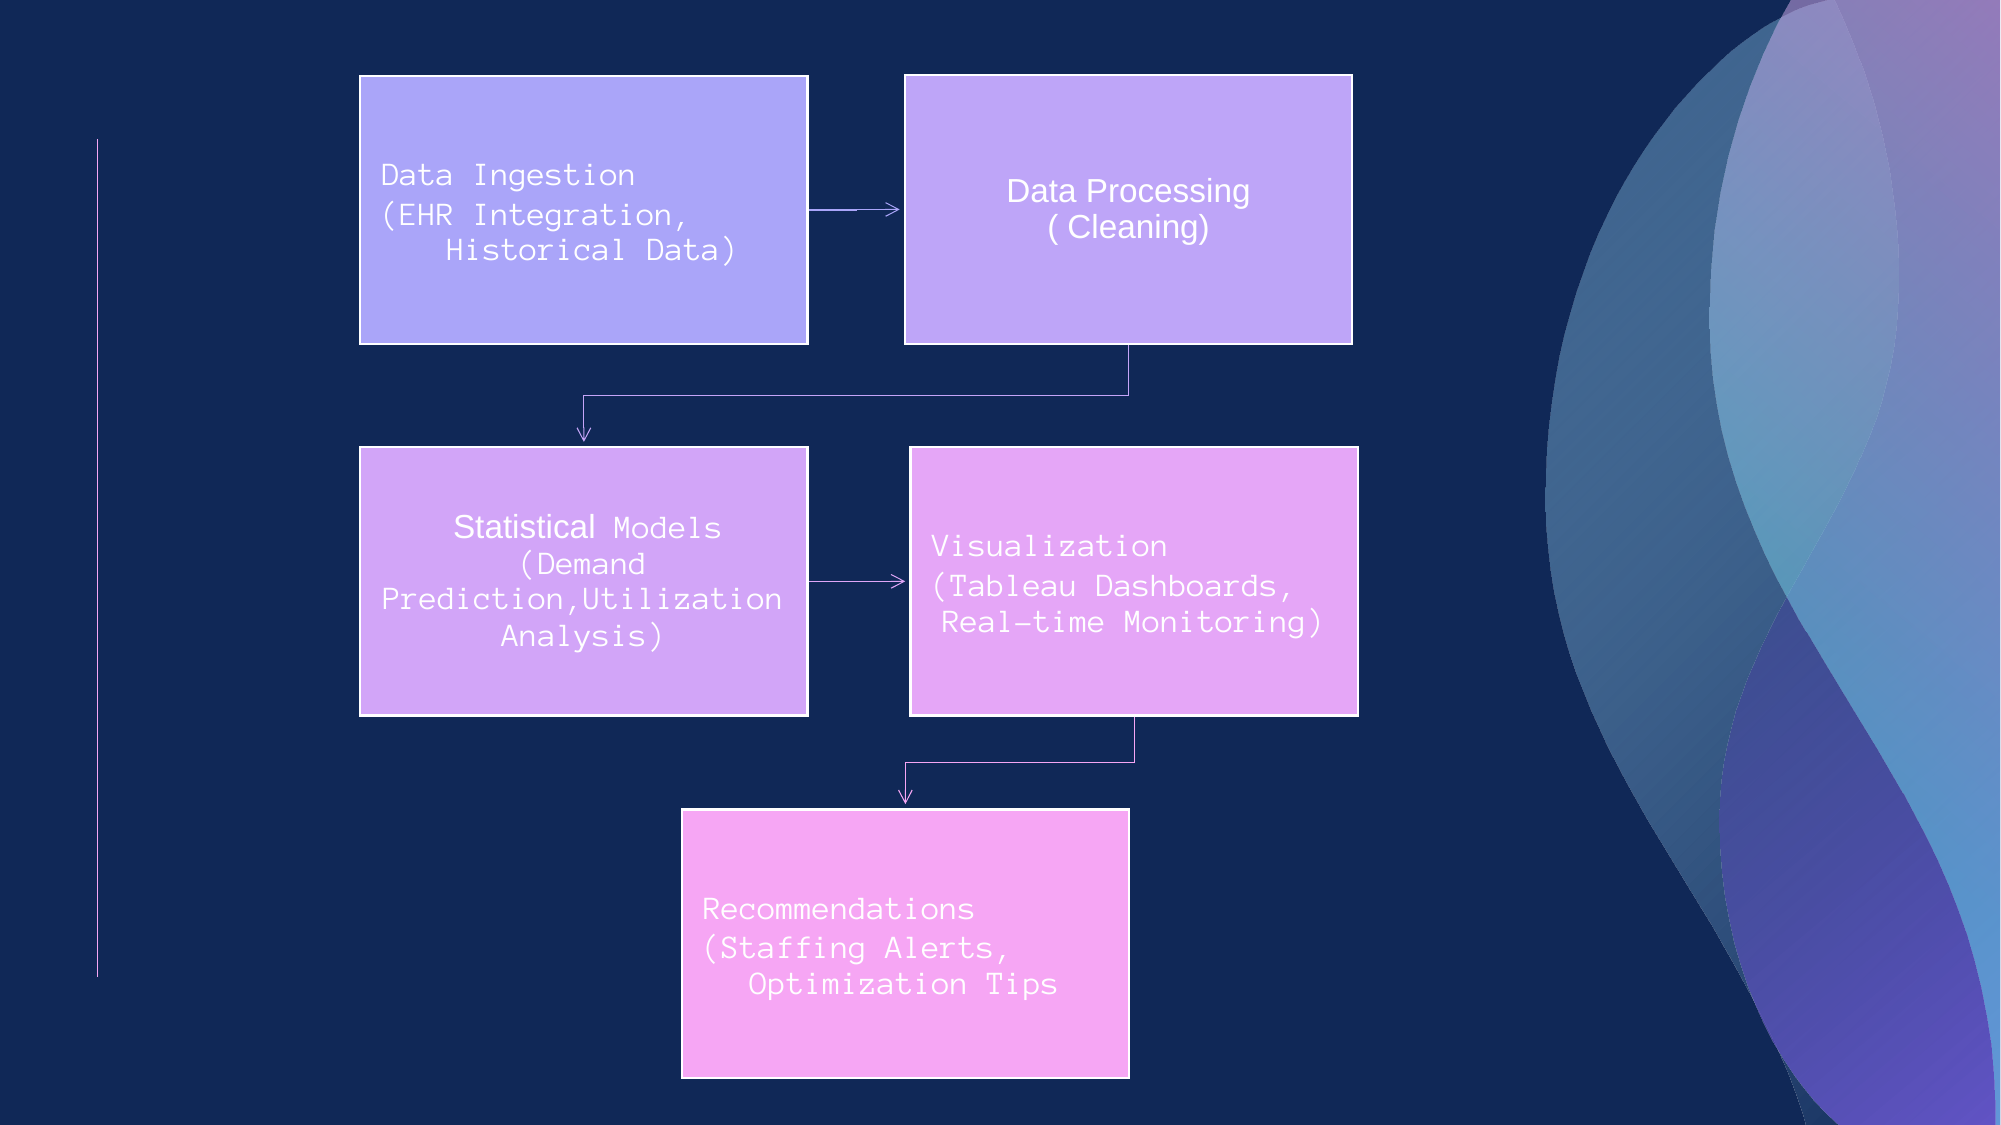

Data Ingestion
(EHR Integration,
 Historical Data)

Data Processing ( Cleaning)

 Statistical Models (Demand Prediction,Utilization Analysis)

Visualization
(Tableau Dashboards,
Real-time Monitoring)
Recommendations
(Staffing Alerts,
Optimization Tips